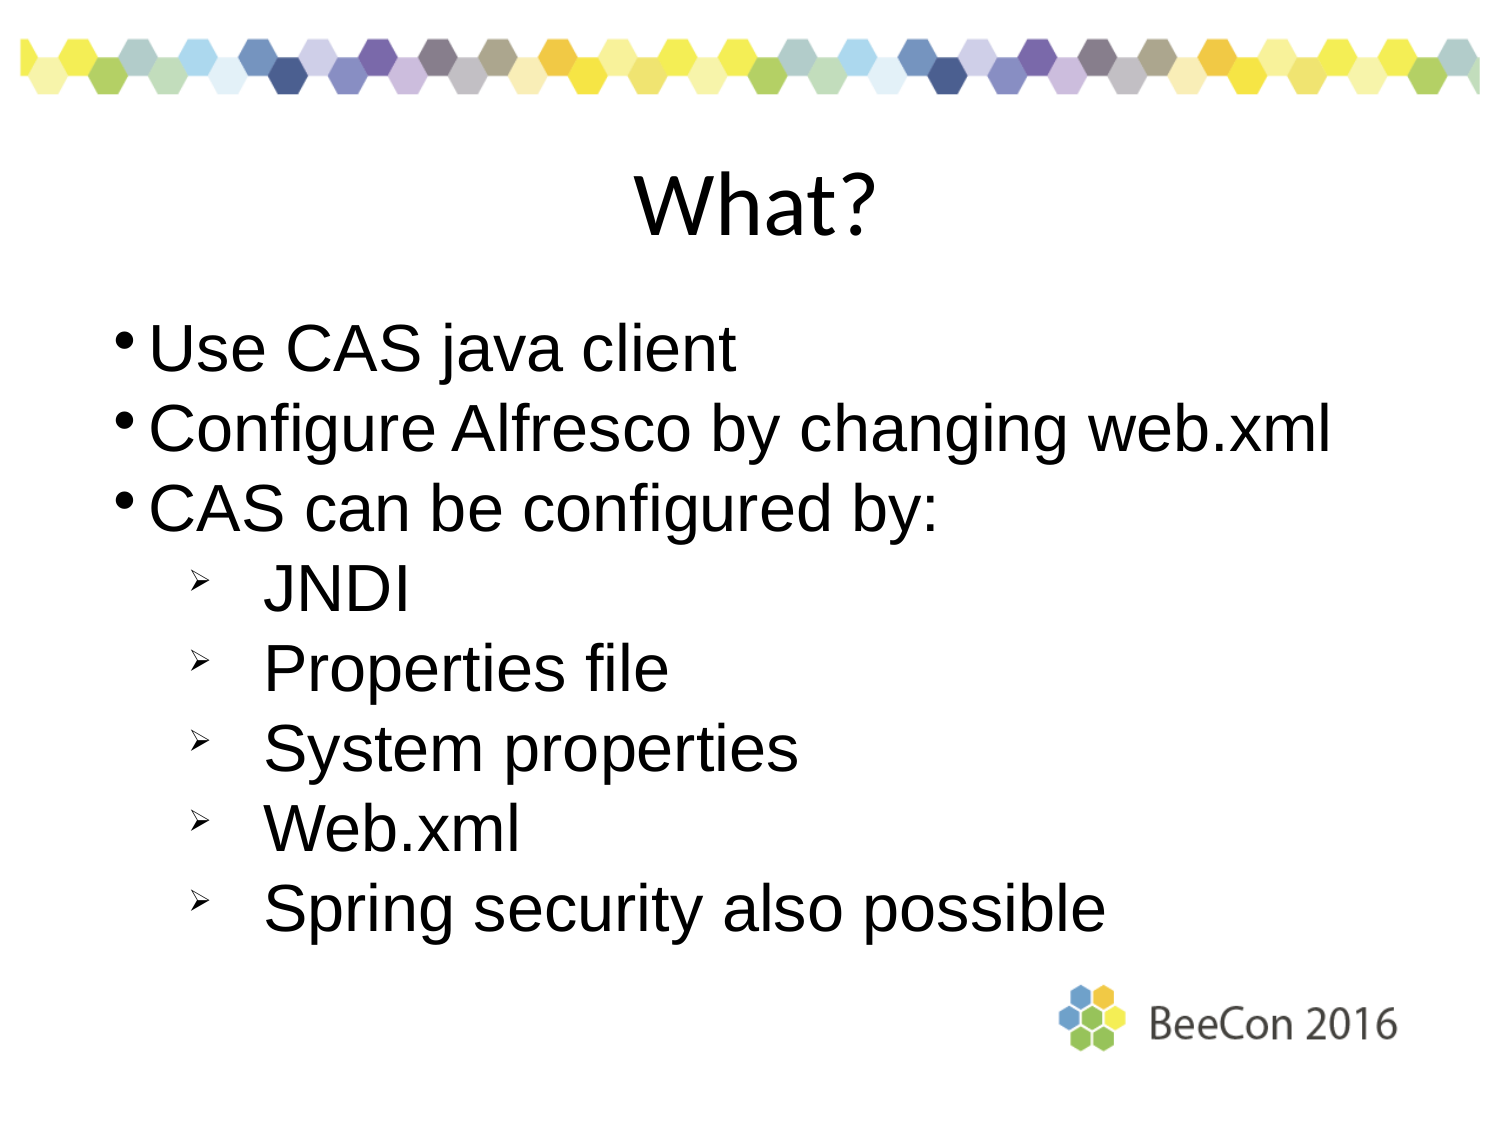

What?
Use CAS java client
Configure Alfresco by changing web.xml
CAS can be configured by:
JNDI
Properties file
System properties
Web.xml
Spring security also possible